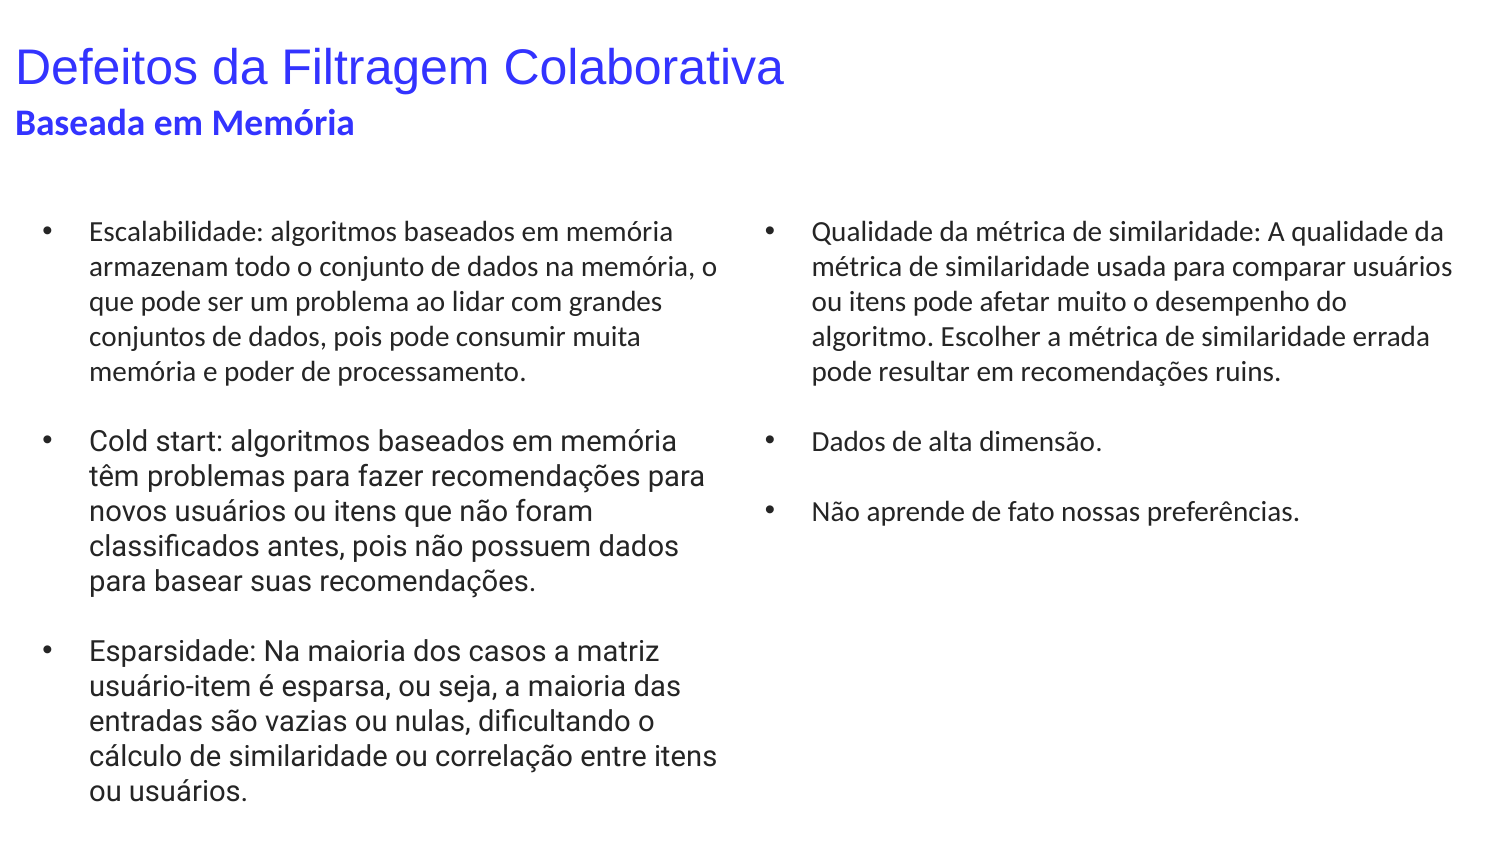

# Defeitos da Filtragem Colaborativa
Baseada em Memória
Escalabilidade: algoritmos baseados em memória armazenam todo o conjunto de dados na memória, o que pode ser um problema ao lidar com grandes conjuntos de dados, pois pode consumir muita memória e poder de processamento.

Cold start: algoritmos baseados em memória têm problemas para fazer recomendações para novos usuários ou itens que não foram classificados antes, pois não possuem dados para basear suas recomendações.

Esparsidade: Na maioria dos casos a matriz usuário-item é esparsa, ou seja, a maioria das entradas são vazias ou nulas, dificultando o cálculo de similaridade ou correlação entre itens ou usuários.
Qualidade da métrica de similaridade: A qualidade da métrica de similaridade usada para comparar usuários ou itens pode afetar muito o desempenho do algoritmo. Escolher a métrica de similaridade errada pode resultar em recomendações ruins.

Dados de alta dimensão.

Não aprende de fato nossas preferências.